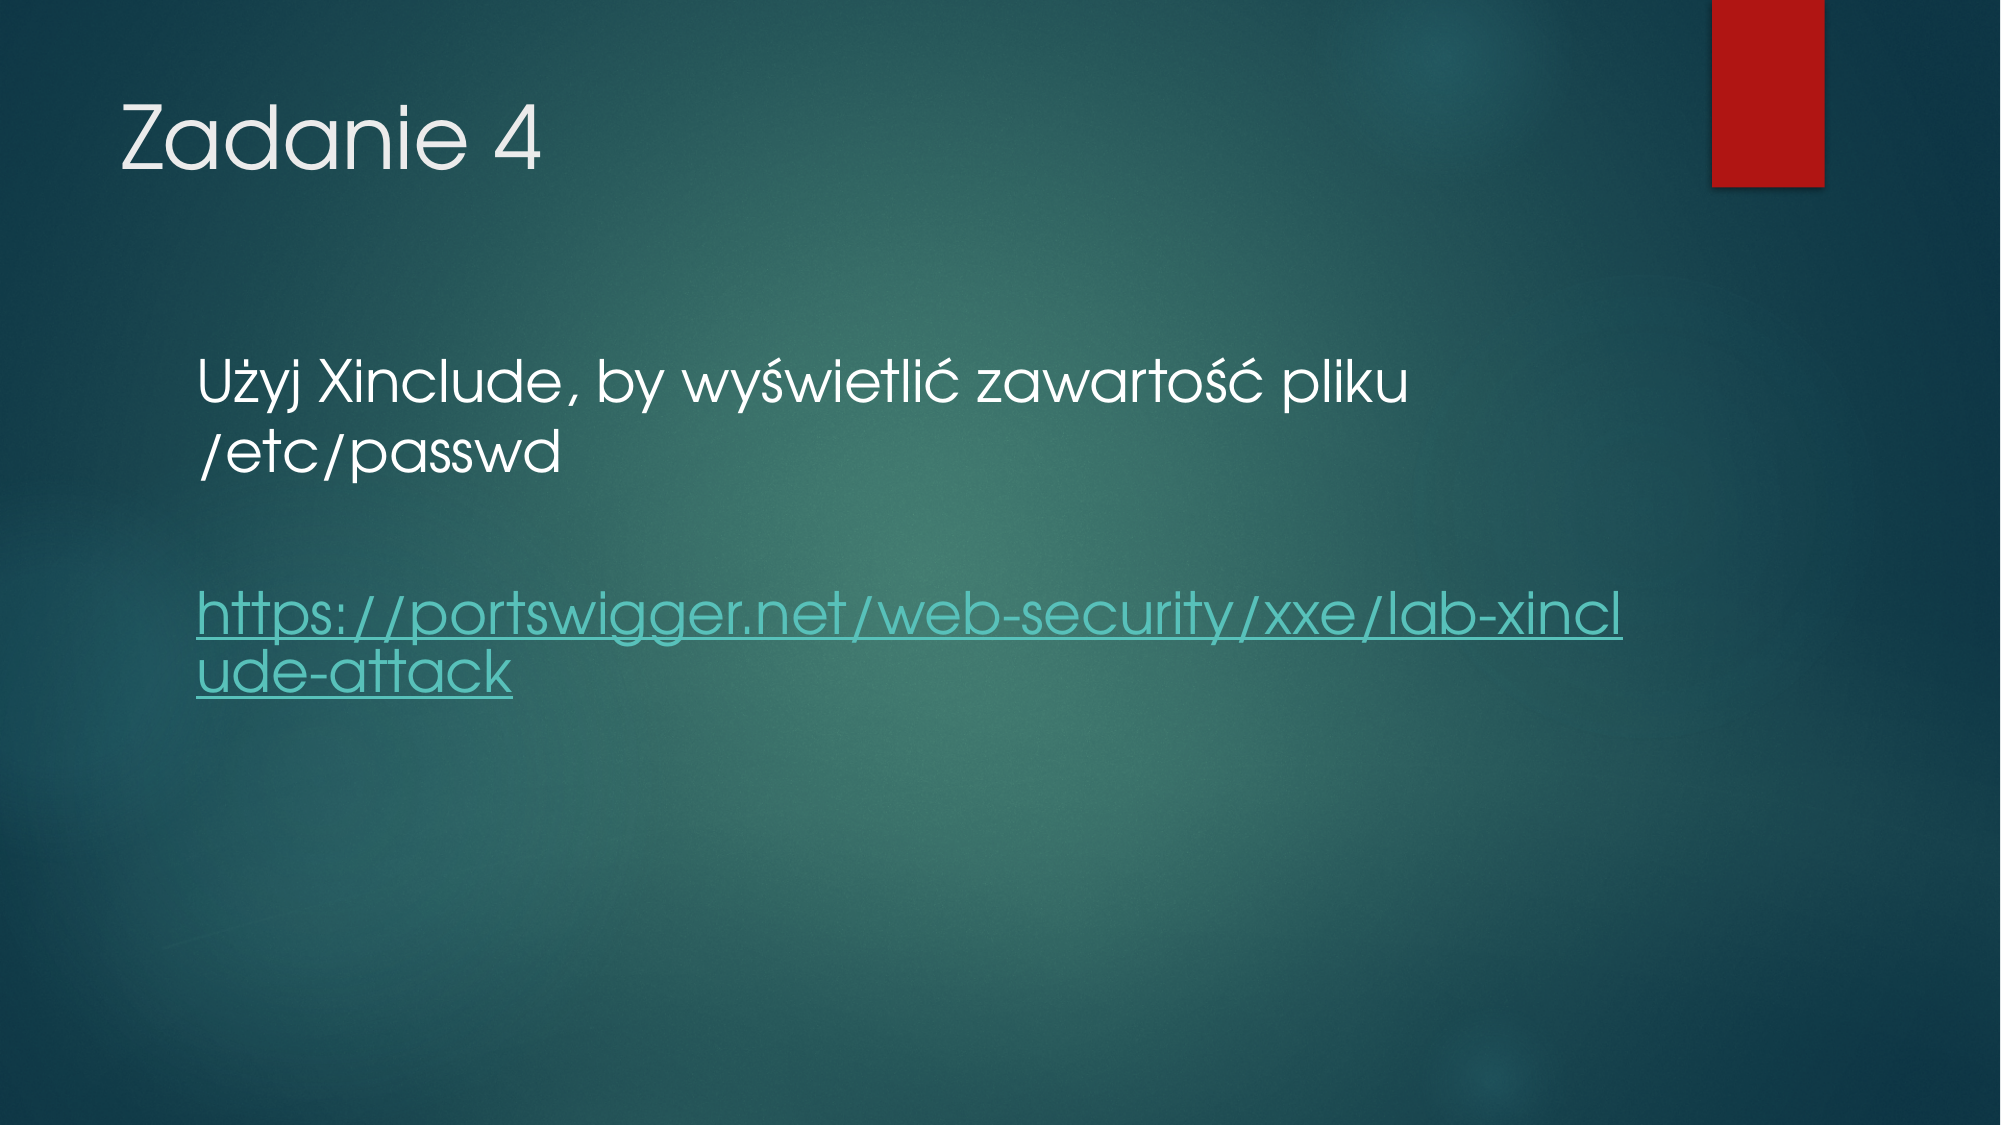

# Zadanie 4
Użyj Xinclude, by wyświetlić zawartość pliku /etc/passwd

https://portswigger.net/web-security/xxe/lab-xinclude-attack